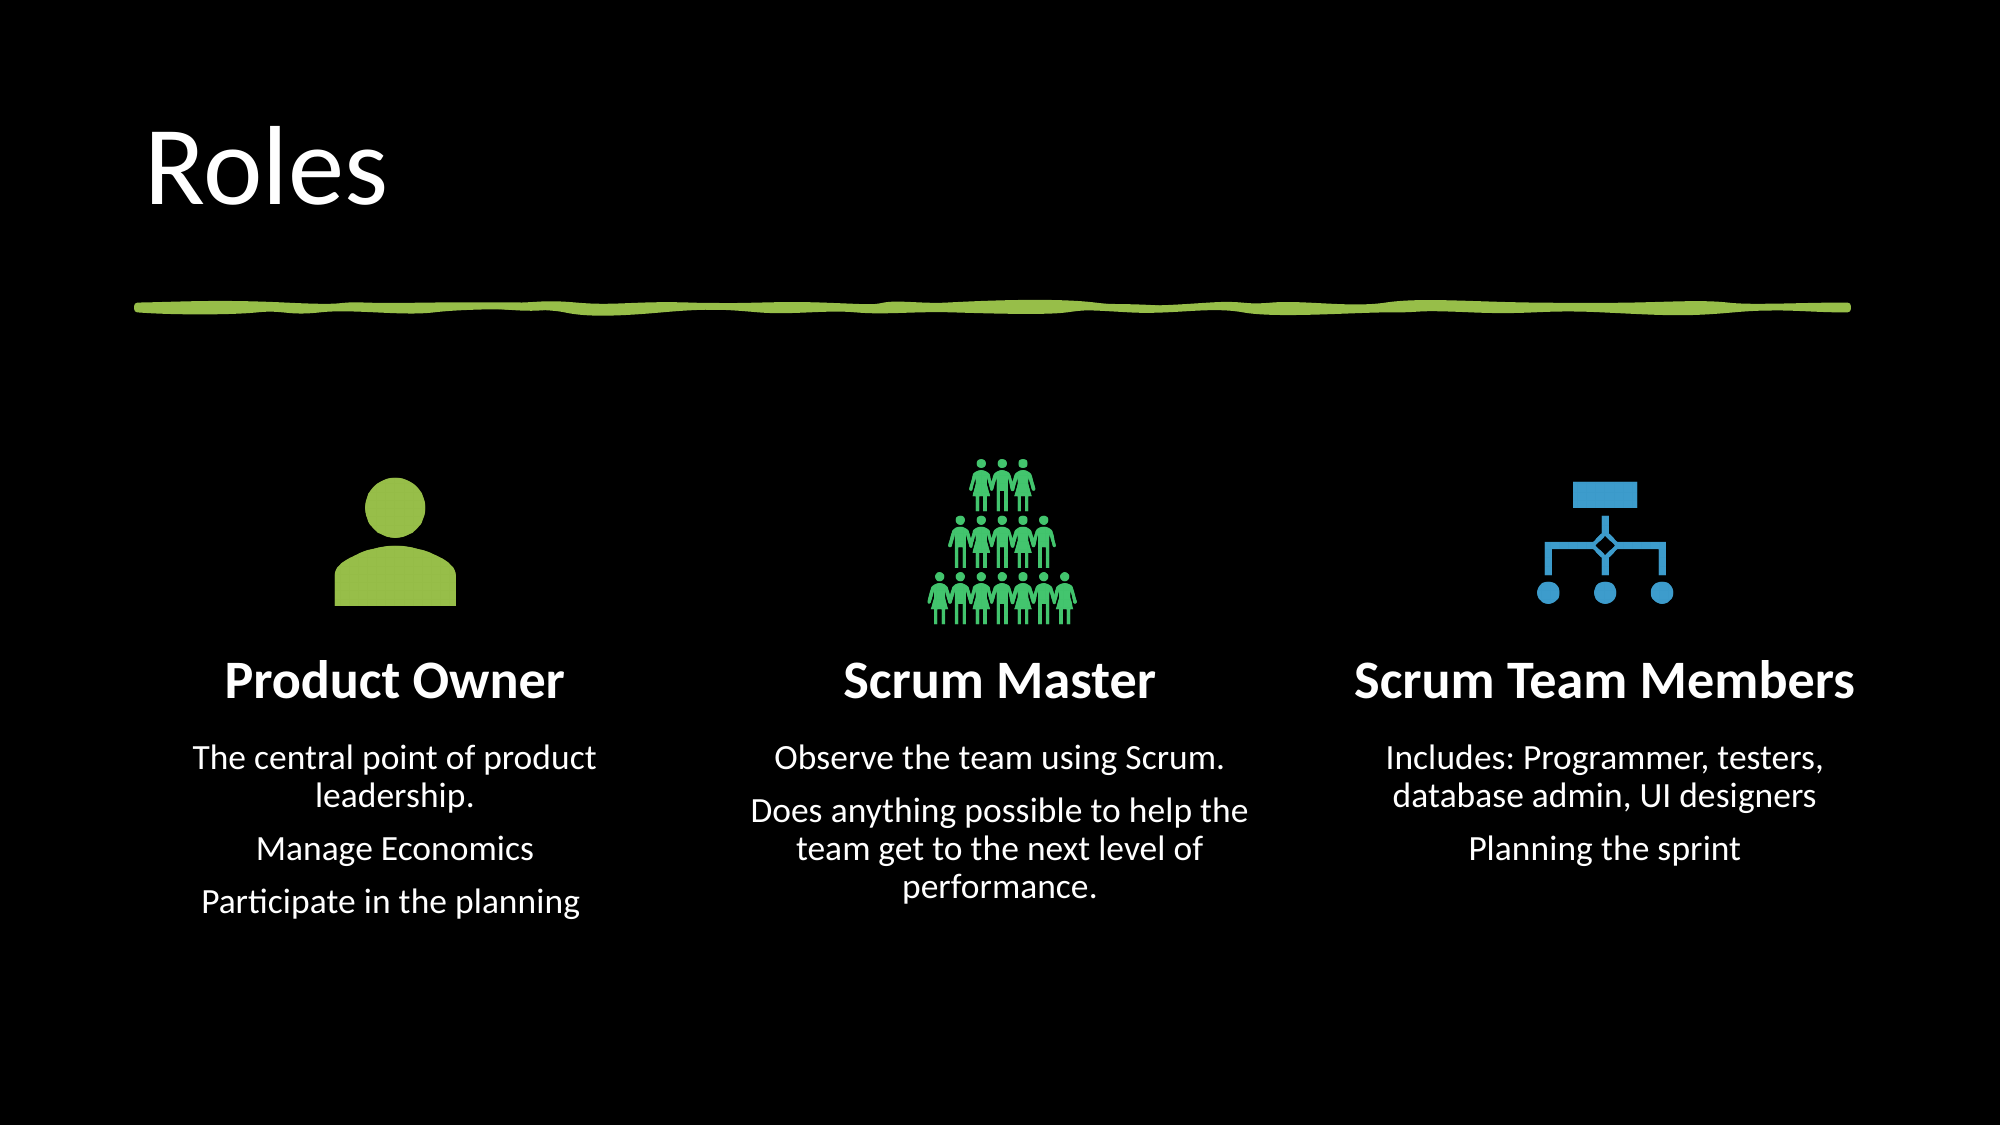

# Roles

Product Owner
Scrum Master
Scrum Team Members
The central point of product leadership.
Manage Economics
Participate in the planning
Observe the team using Scrum.
Does anything possible to help the team get to the next level of performance.
Includes: Programmer, testers, database admin, UI designers
Planning the sprint